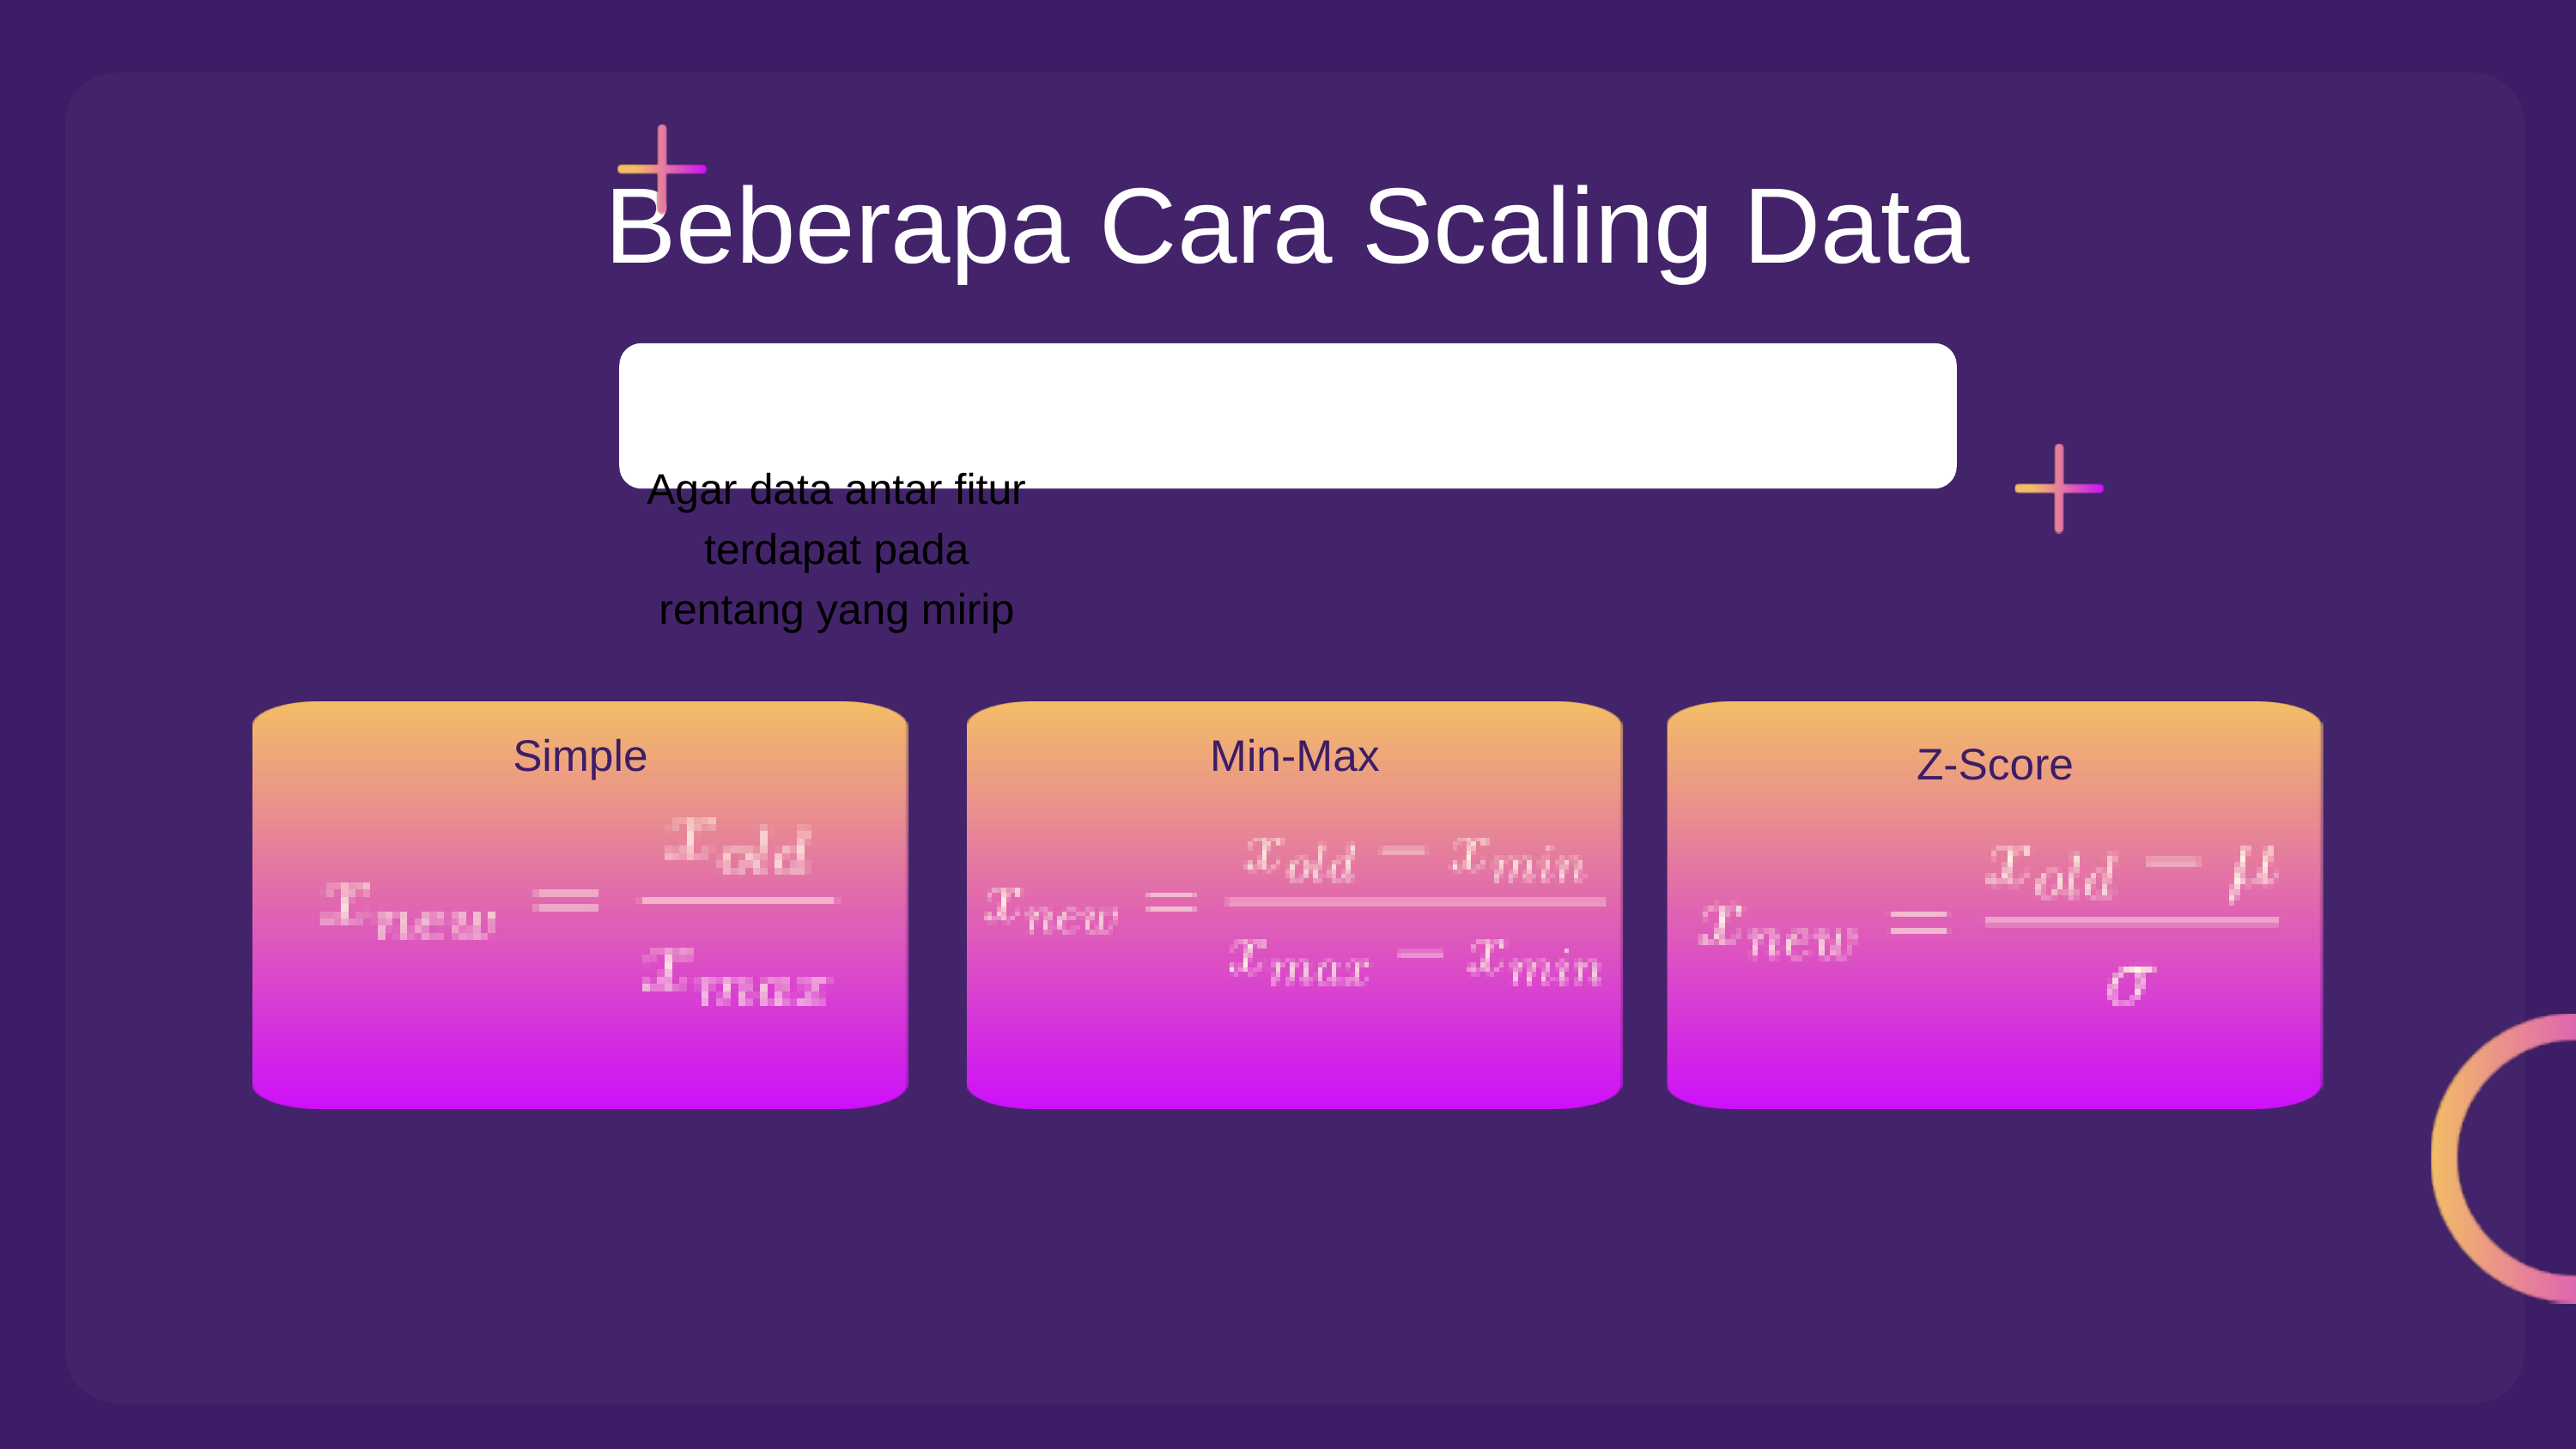

Beberapa Cara Scaling Data

Agar data antar fitur terdapat pada rentang yang mirip

Simple
Min-Max
Z-Score